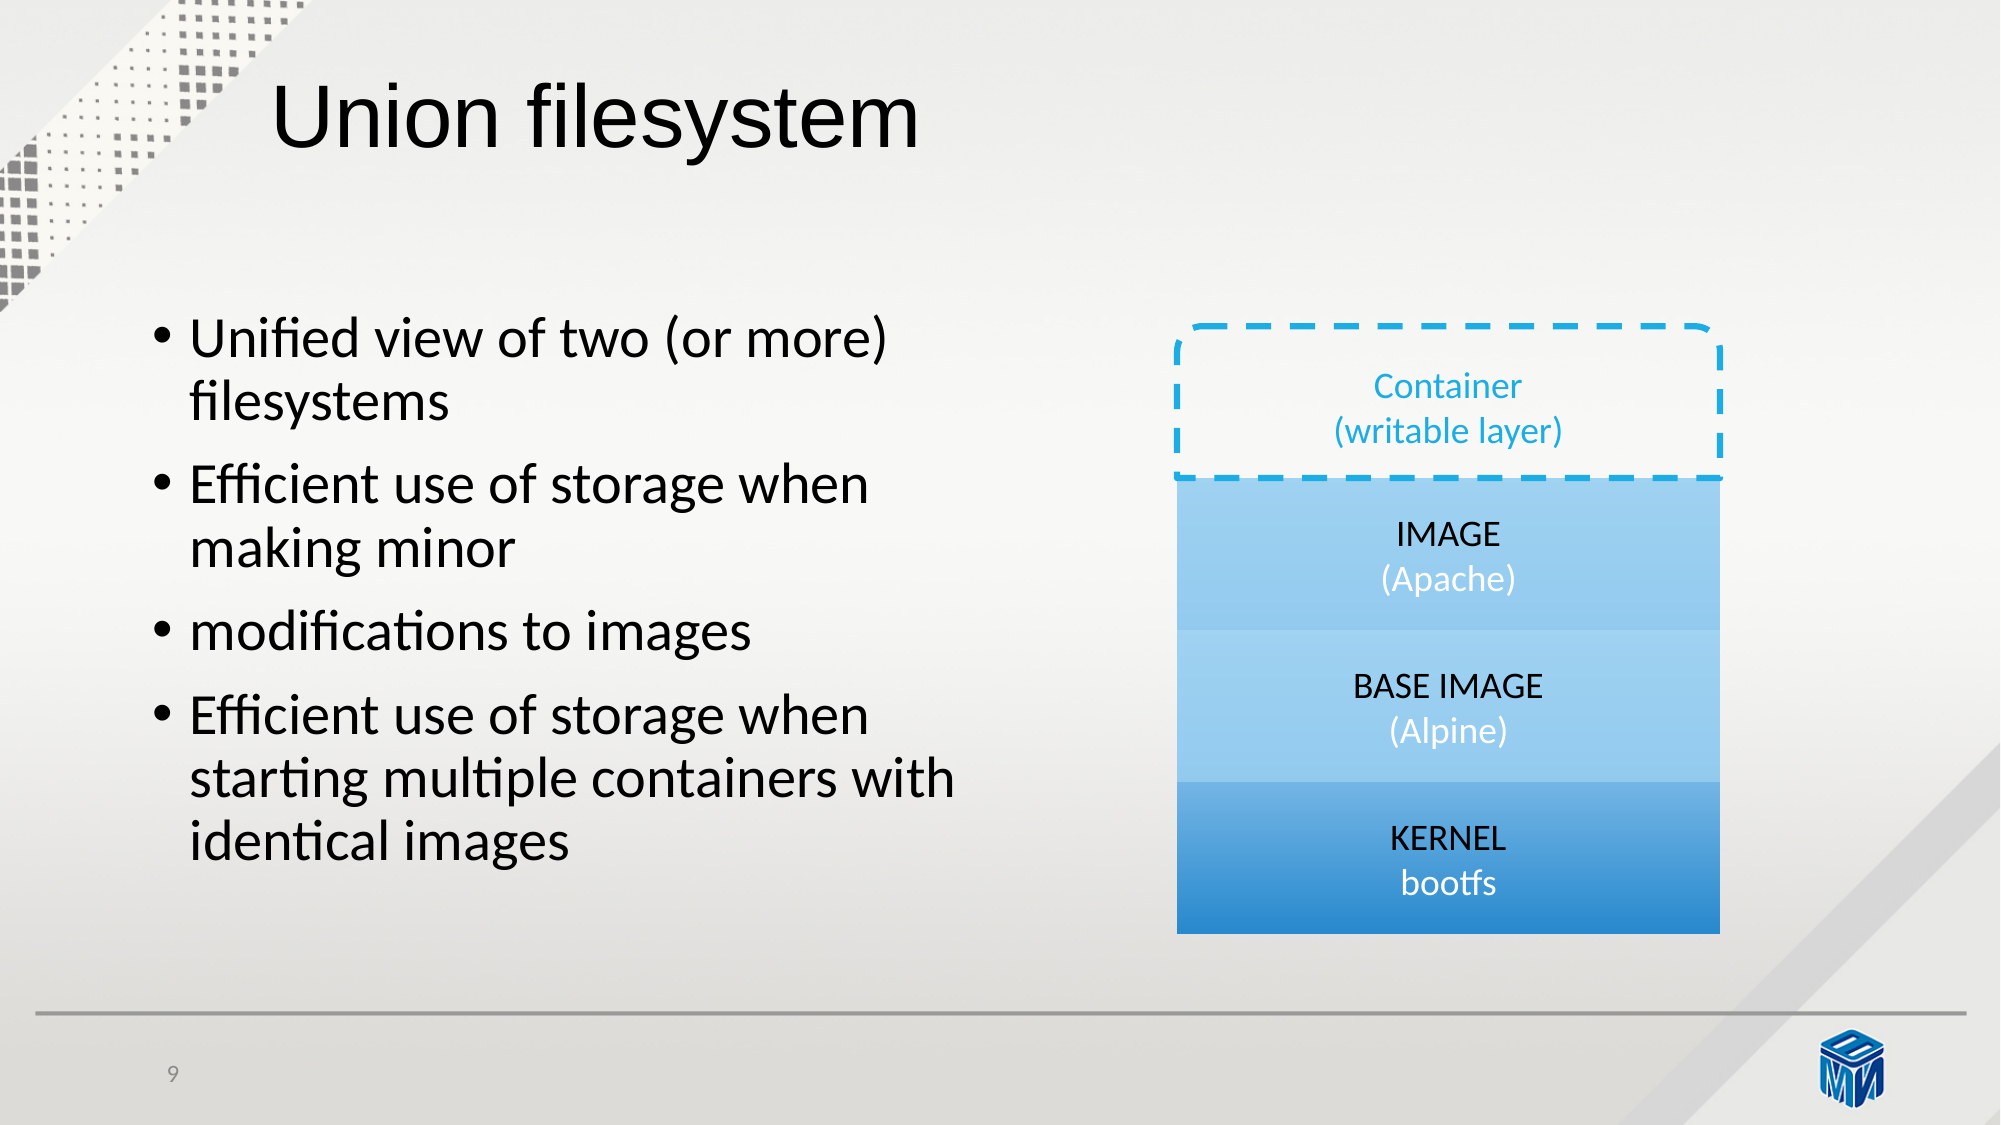

# Union filesystem
Unified view of two (or more) filesystems
Efficient use of storage when making minor
modifications to images
Efficient use of storage when starting multiple containers with identical images
Container
(writable layer)
IMAGE
(Apache)
BASE IMAGE
(Alpine)
KERNEL
bootfs
9